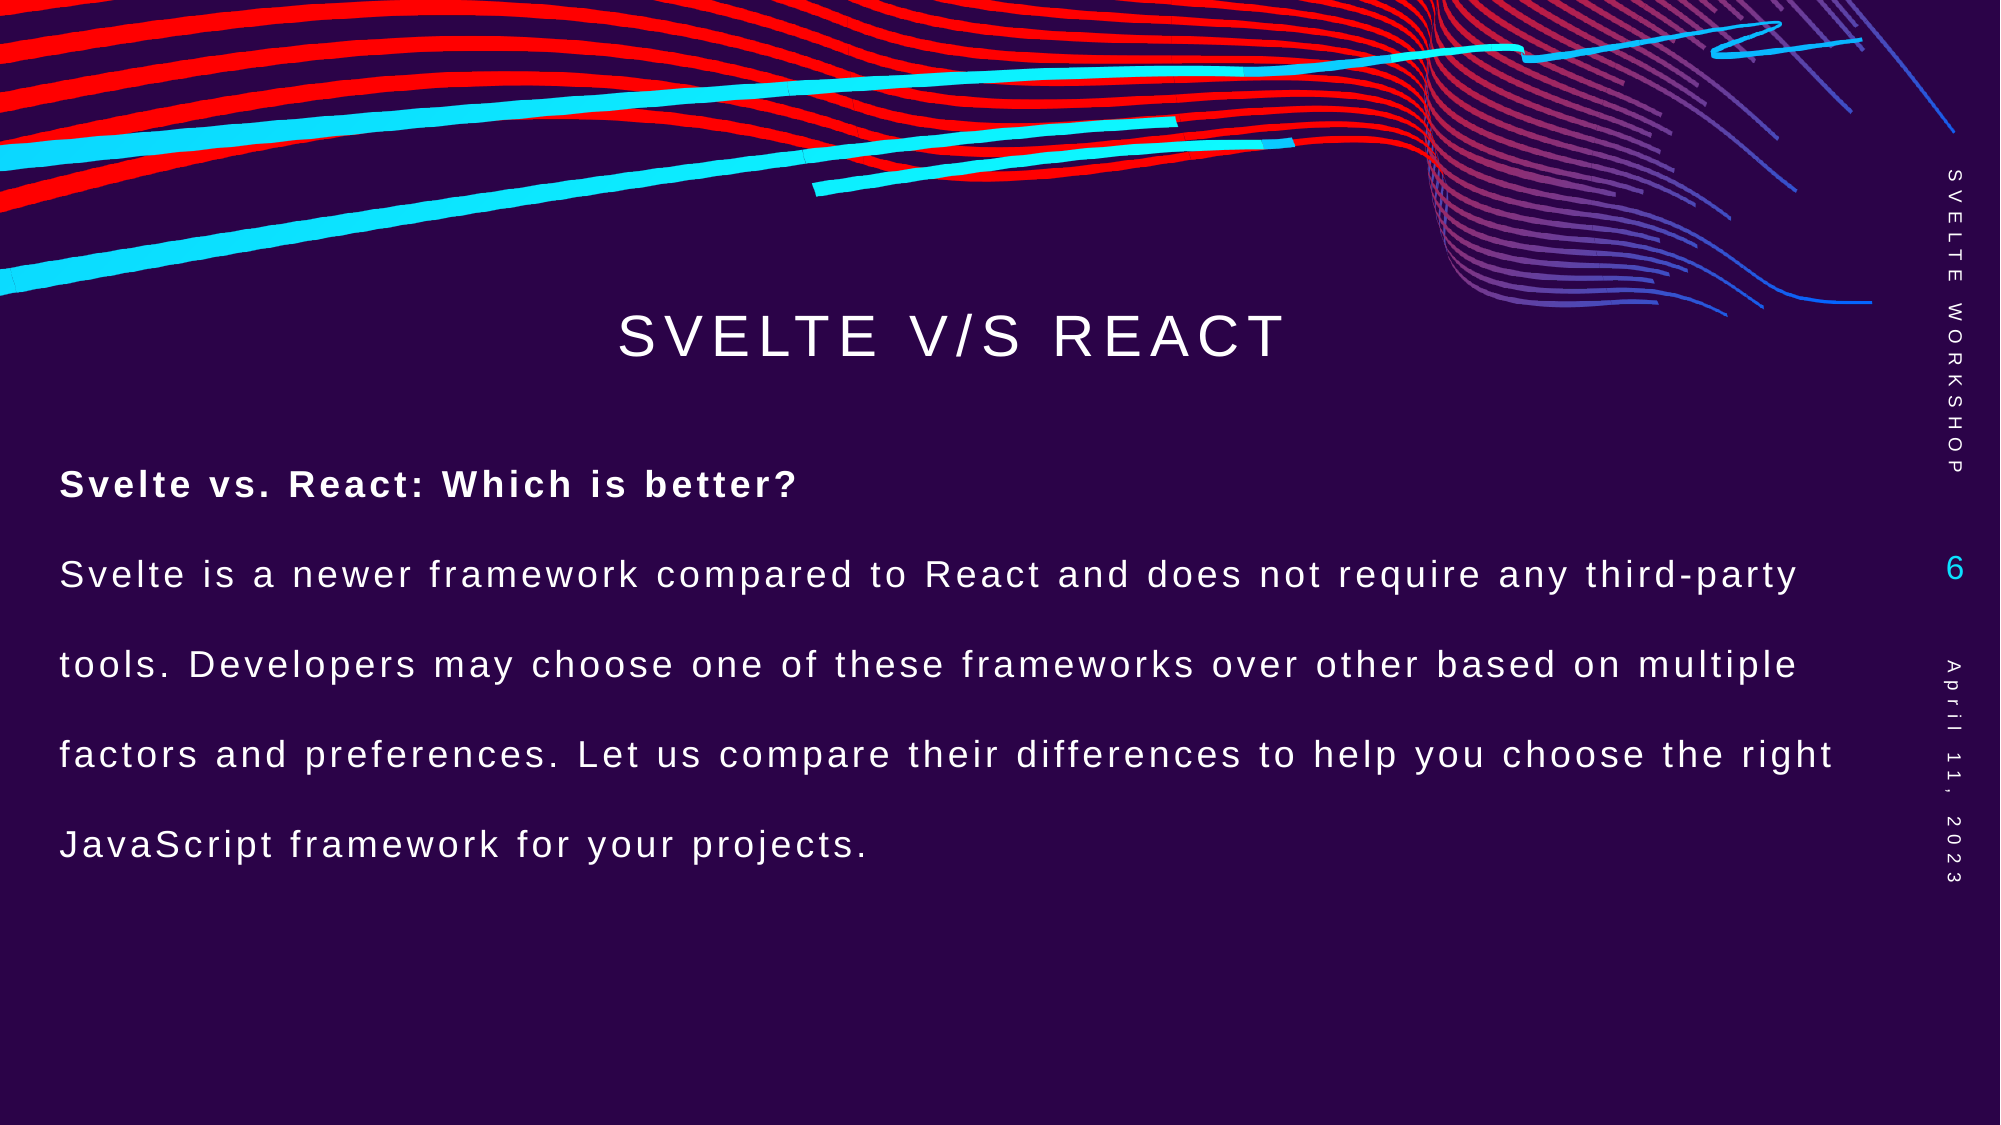

SVELTE WORKSHOP
# SVELTE V/S REACT
Svelte vs. React: Which is better?
Svelte is a newer framework compared to React and does not require any third-party tools. Developers may choose one of these frameworks over other based on multiple factors and preferences. Let us compare their differences to help you choose the right JavaScript framework for your projects.

6
April 11, 2023